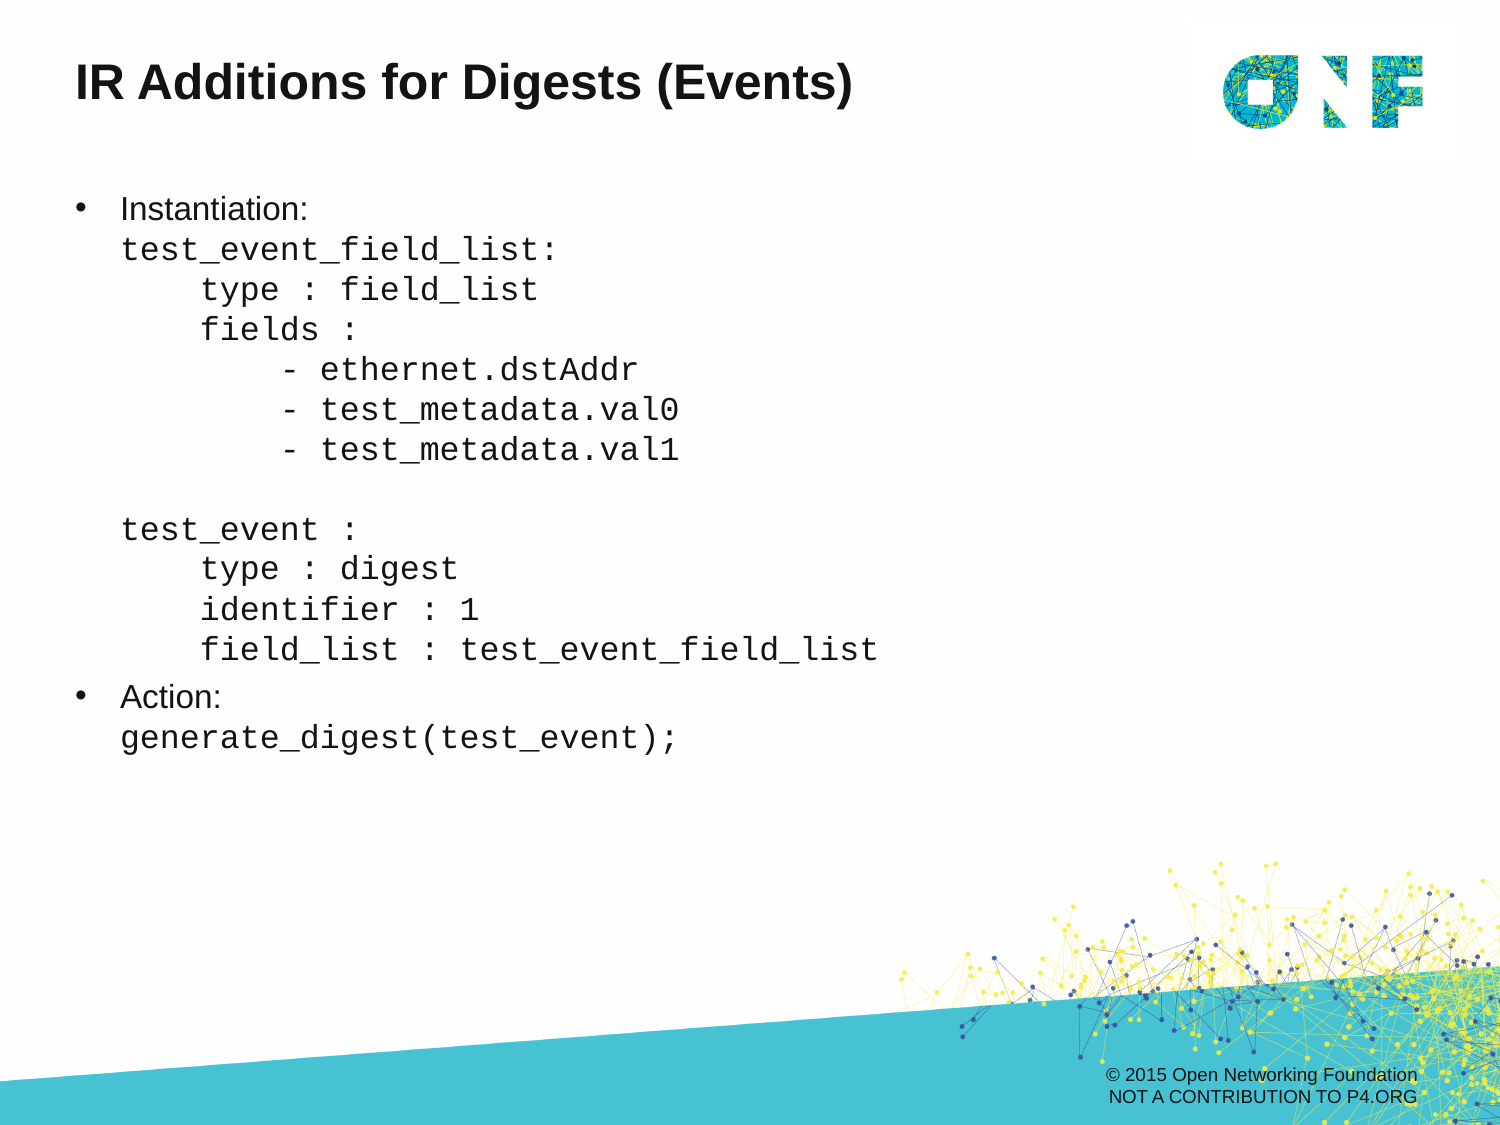

# IR Additions for Digests (Events)
Instantiation:
test_event_field_list:
    type : field_list
    fields :
        - ethernet.dstAddr
        - test_metadata.val0
        - test_metadata.val1
test_event :
    type : digest
    identifier : 1
    field_list : test_event_field_list
Action:
generate_digest(test_event);
7